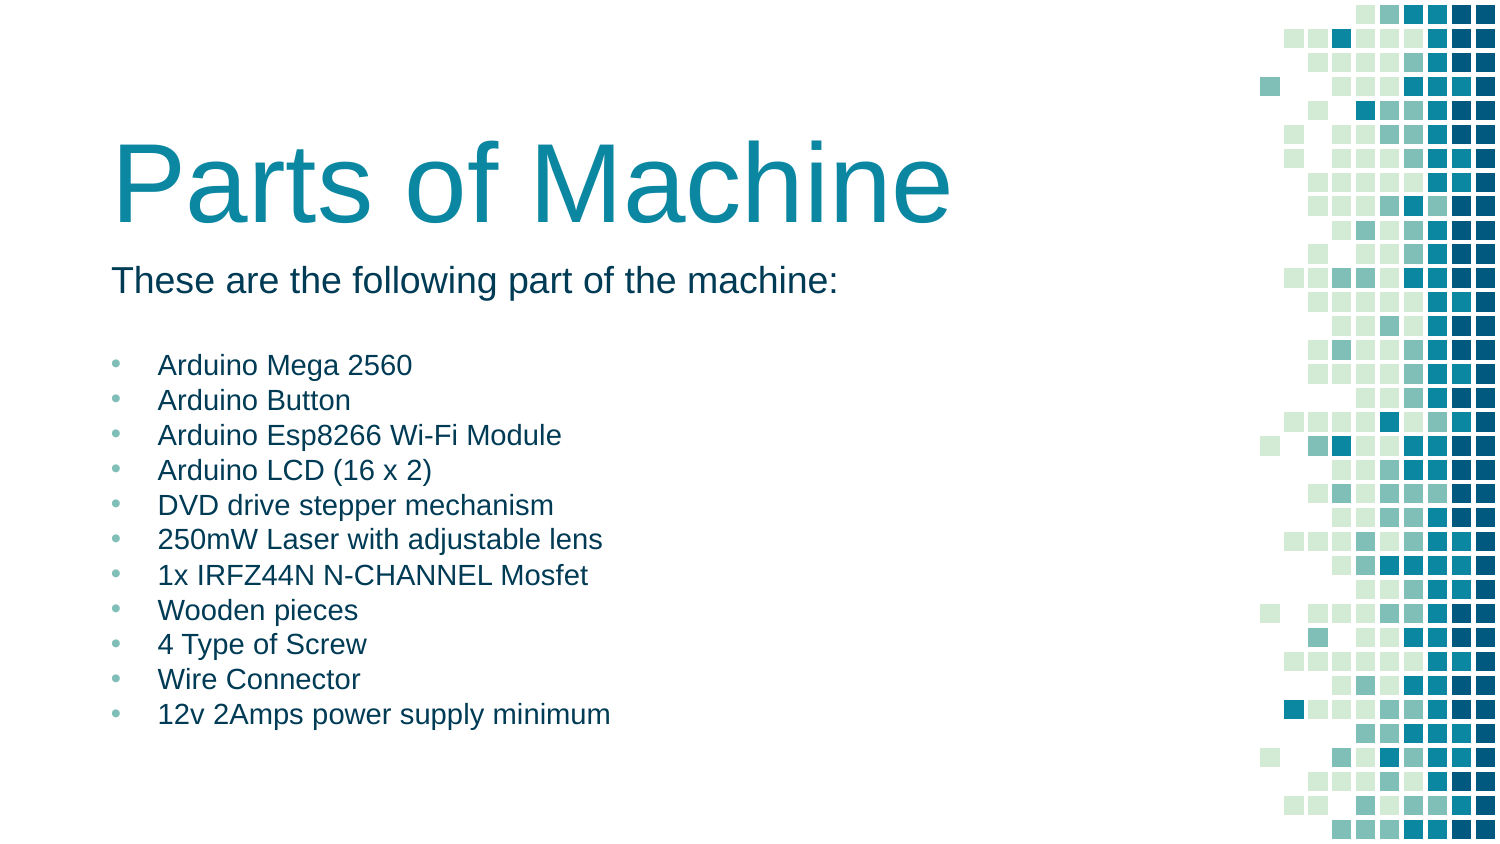

Parts of Machine
These are the following part of the machine:
Arduino Mega 2560
Arduino Button
Arduino Esp8266 Wi-Fi Module
Arduino LCD (16 x 2)
DVD drive stepper mechanism
250mW Laser with adjustable lens
1x IRFZ44N N-CHANNEL Mosfet
Wooden pieces
4 Type of Screw
Wire Connector
12v 2Amps power supply minimum